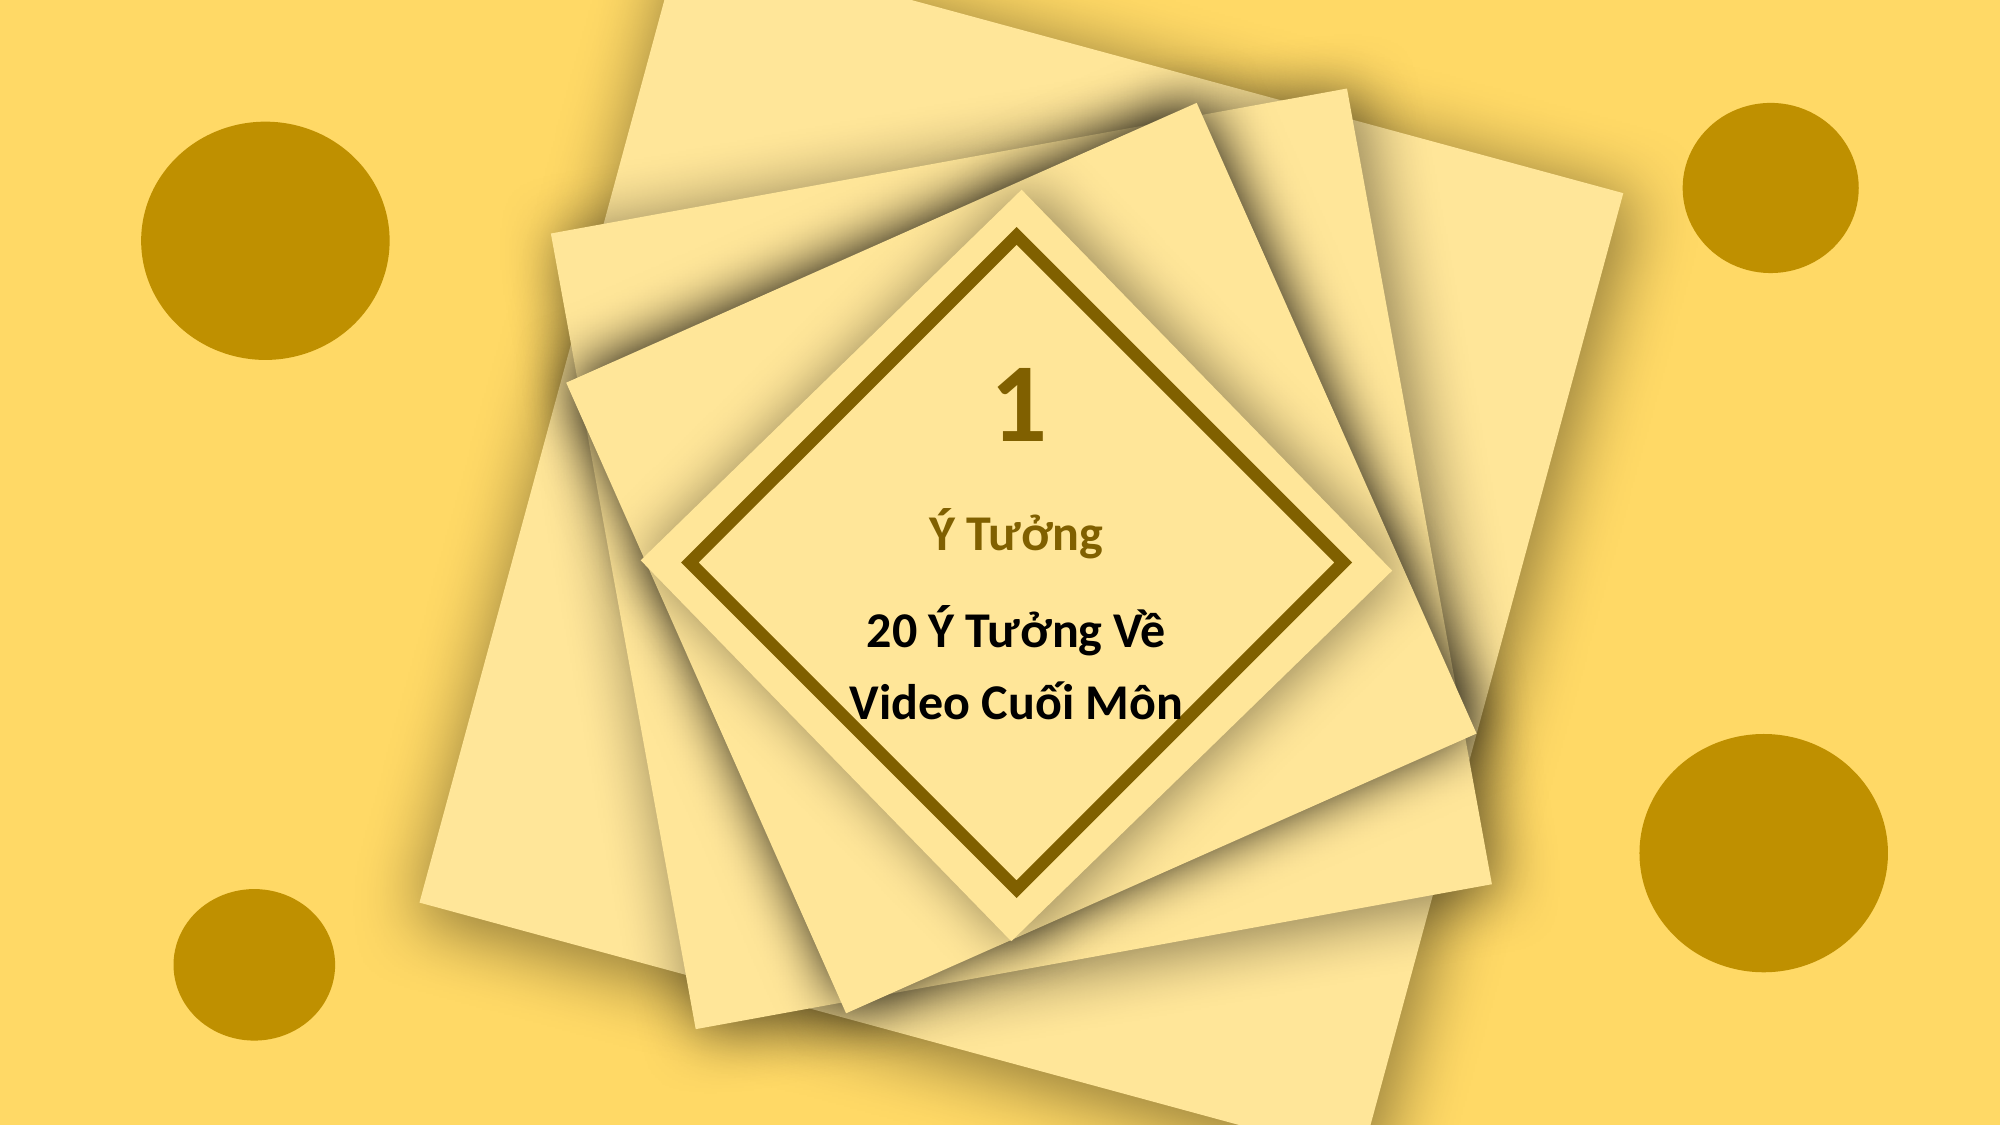

1
Ý Tưởng
20 Ý Tưởng Về Video Cuối Môn